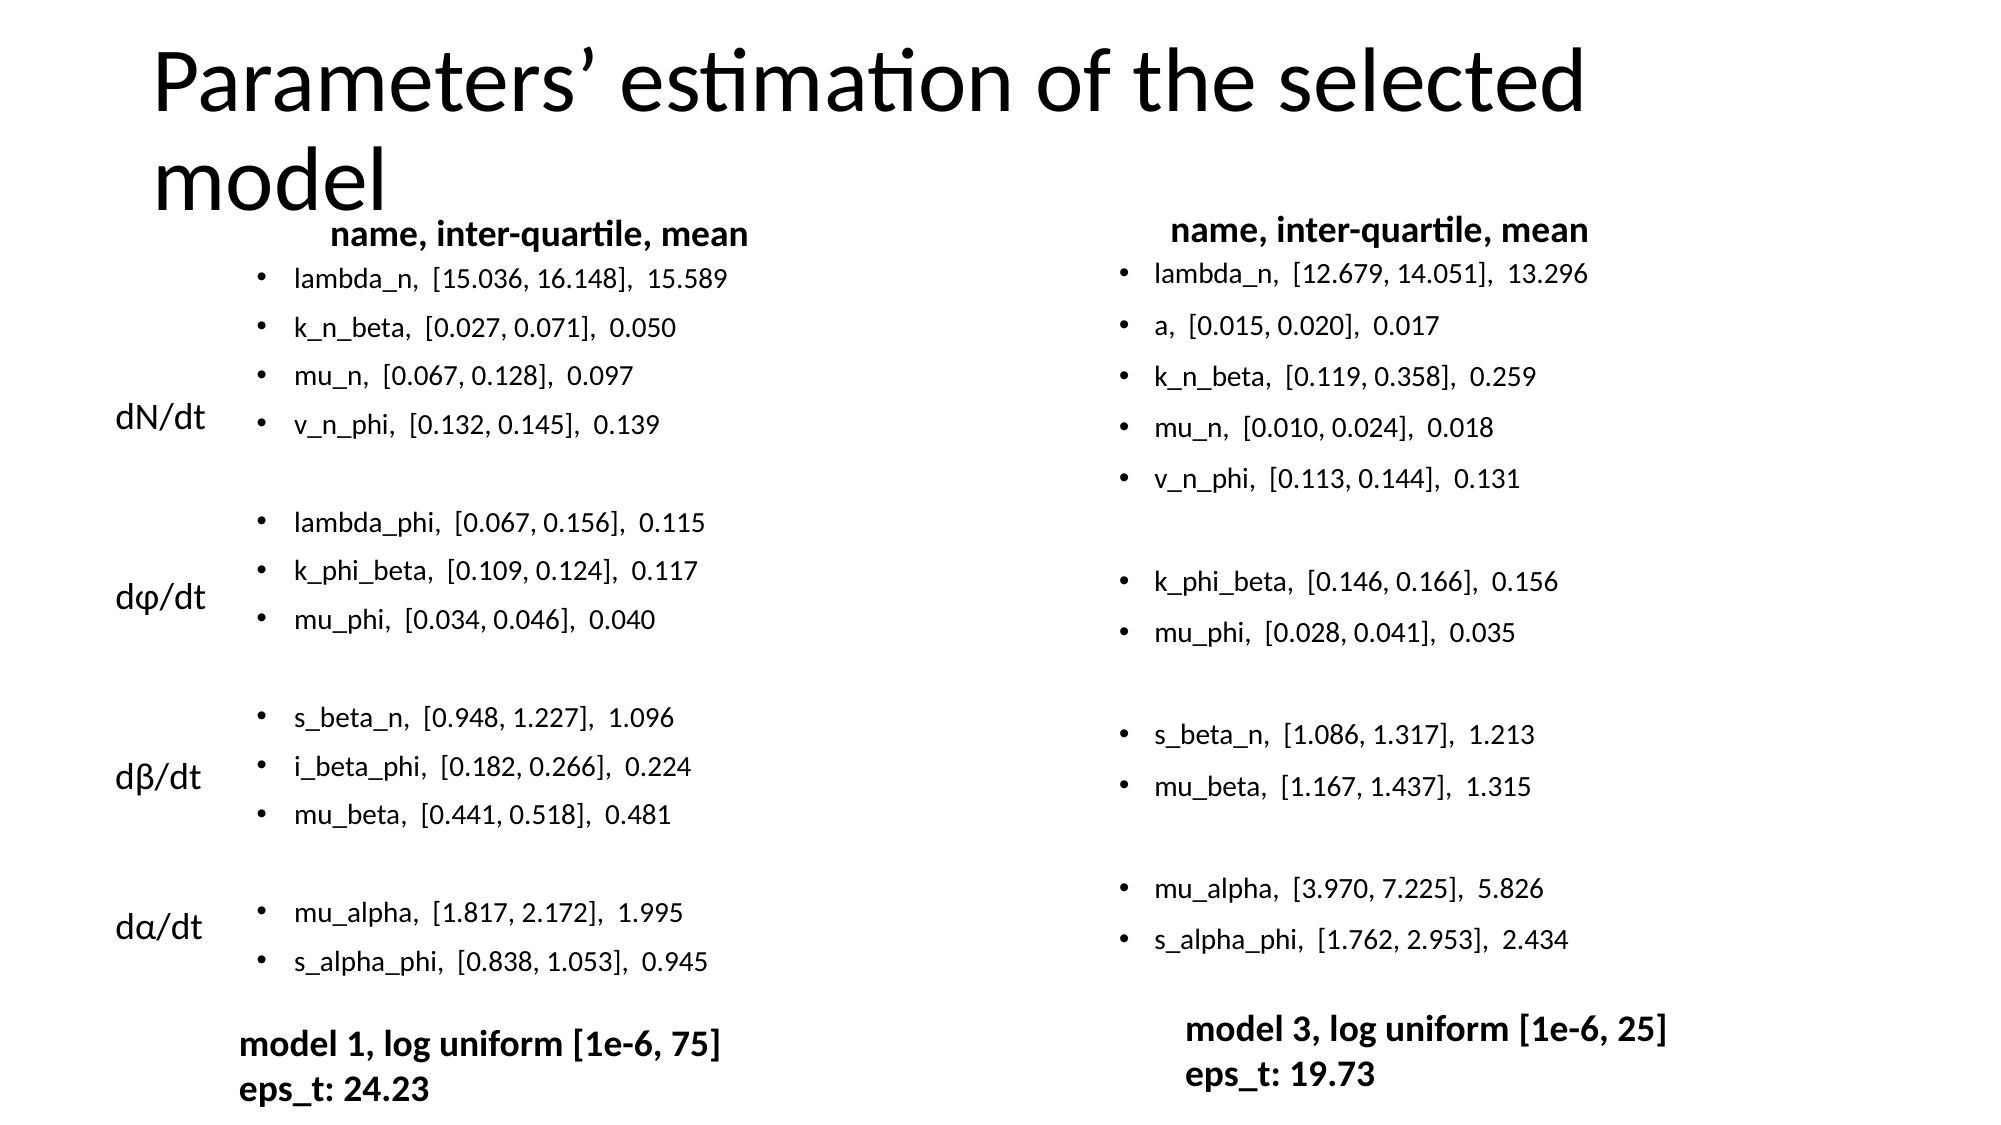

# Parameters’ estimation of the selected model
name, inter-quartile, mean
name, inter-quartile, mean
lambda_n,  [12.679, 14.051],  13.296
a,  [0.015, 0.020],  0.017
k_n_beta,  [0.119, 0.358],  0.259
mu_n,  [0.010, 0.024],  0.018
v_n_phi,  [0.113, 0.144],  0.131

k_phi_beta,  [0.146, 0.166],  0.156
mu_phi,  [0.028, 0.041],  0.035

s_beta_n,  [1.086, 1.317],  1.213
mu_beta,  [1.167, 1.437],  1.315

mu_alpha,  [3.970, 7.225],  5.826
s_alpha_phi,  [1.762, 2.953],  2.434
lambda_n,  [15.036, 16.148],  15.589
k_n_beta,  [0.027, 0.071],  0.050
mu_n,  [0.067, 0.128],  0.097
v_n_phi,  [0.132, 0.145],  0.139

lambda_phi,  [0.067, 0.156],  0.115
k_phi_beta,  [0.109, 0.124],  0.117
mu_phi,  [0.034, 0.046],  0.040

s_beta_n,  [0.948, 1.227],  1.096
i_beta_phi,  [0.182, 0.266],  0.224
mu_beta,  [0.441, 0.518],  0.481

mu_alpha,  [1.817, 2.172],  1.995
s_alpha_phi,  [0.838, 1.053],  0.945
dN/dt
dɸ/dt
dβ/dt
dα/dt
model 3, log uniform [1e-6, 25]
eps_t: 19.73
model 1, log uniform [1e-6, 75]
eps_t: 24.23